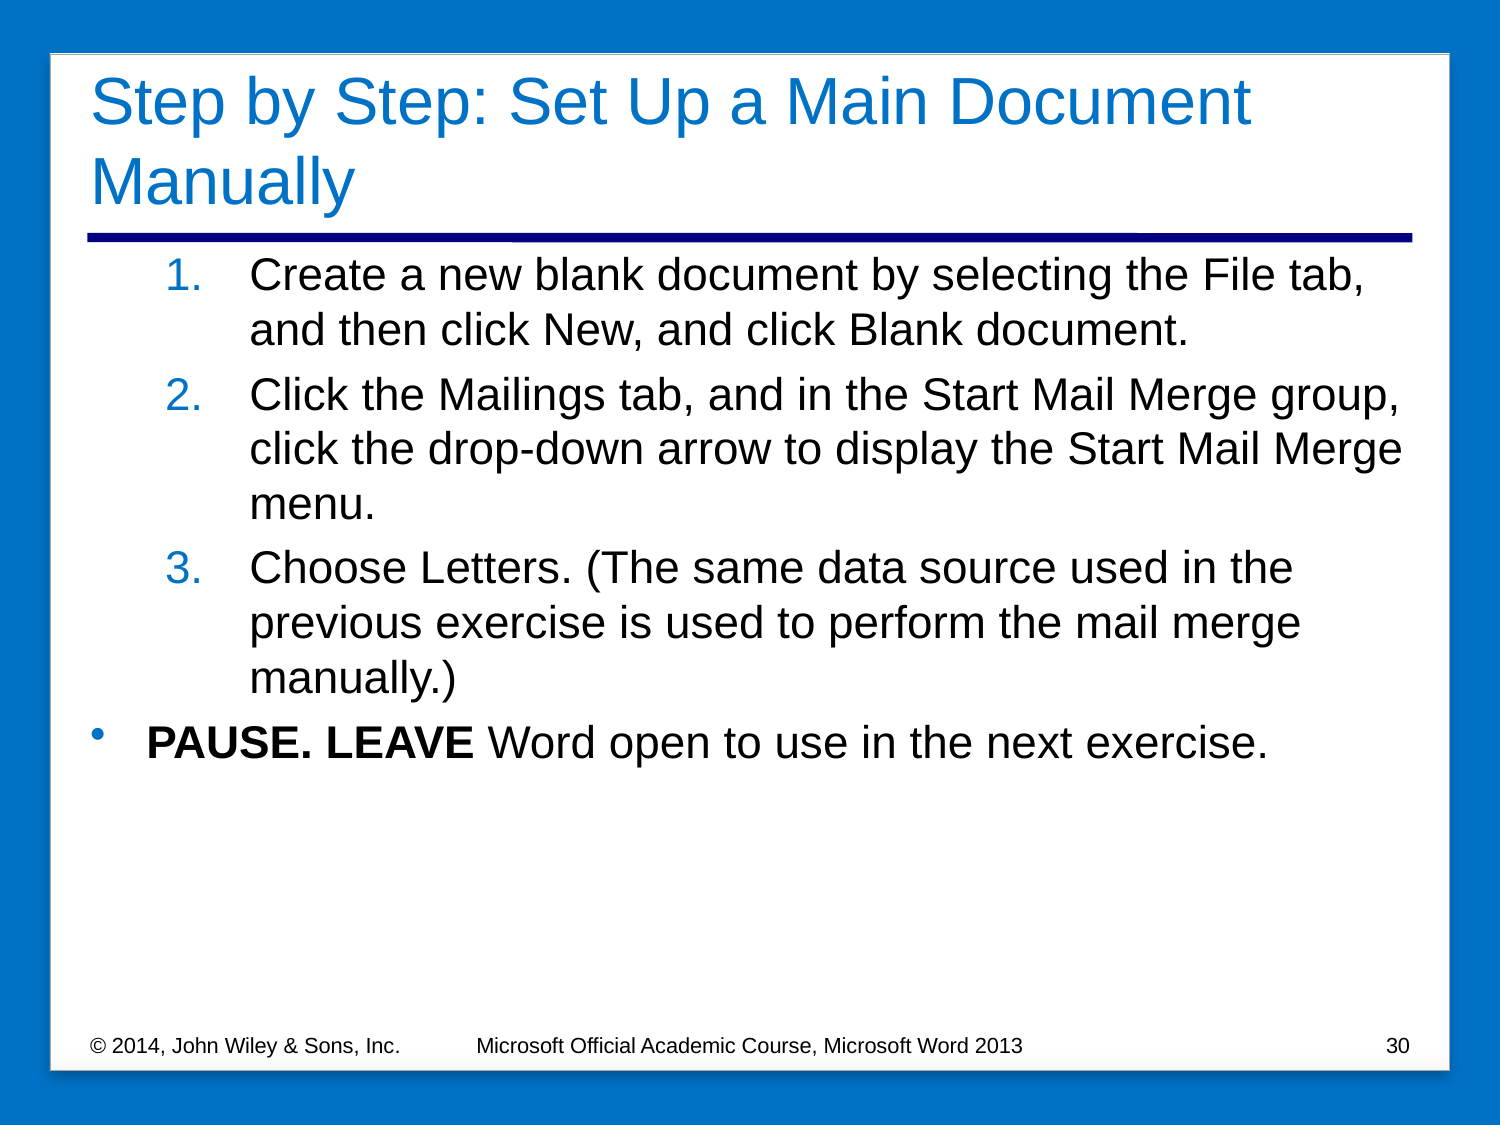

# Step by Step: Set Up a Main Document Manually
Create a new blank document by selecting the File tab, and then click New, and click Blank document.
Click the Mailings tab, and in the Start Mail Merge group, click the drop-down arrow to display the Start Mail Merge menu.
Choose Letters. (The same data source used in the previous exercise is used to perform the mail merge manually.)
PAUSE. LEAVE Word open to use in the next exercise.
© 2014, John Wiley & Sons, Inc.
Microsoft Official Academic Course, Microsoft Word 2013
30